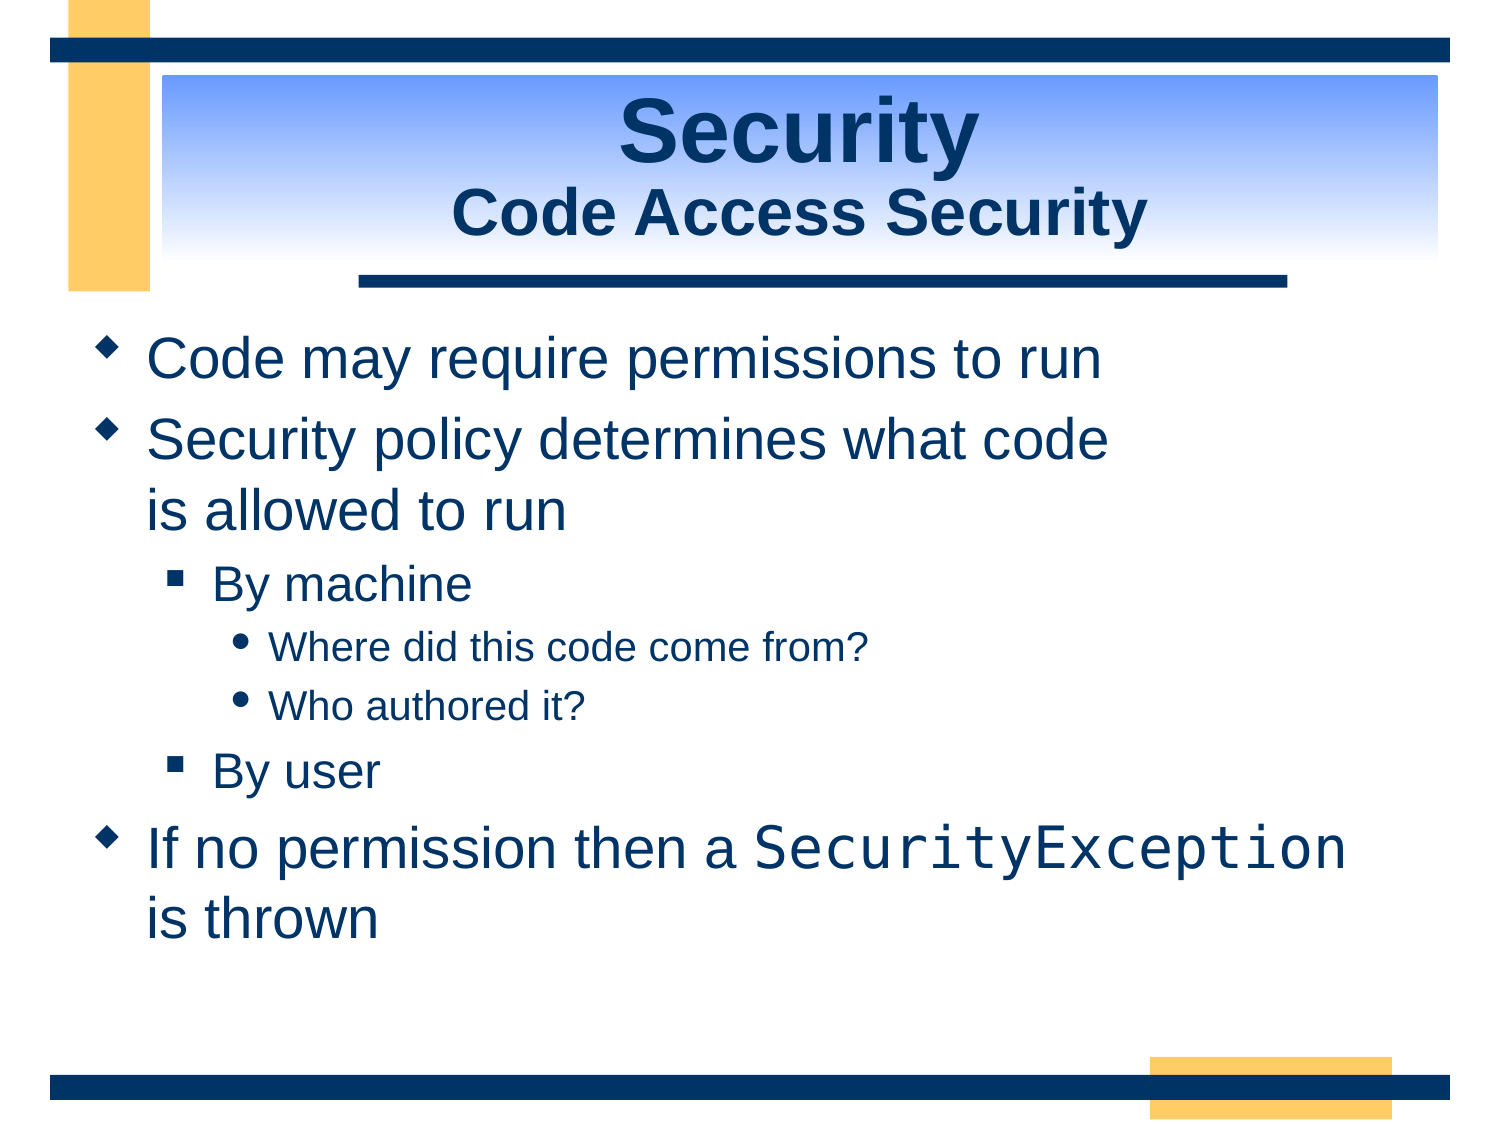

# Security Code Access Security
Code may require permissions to run
Security policy determines what code
is allowed to run
By machine
Where did this code come from?
Who authored it?
By user
If no permission then a SecurityException
is thrown